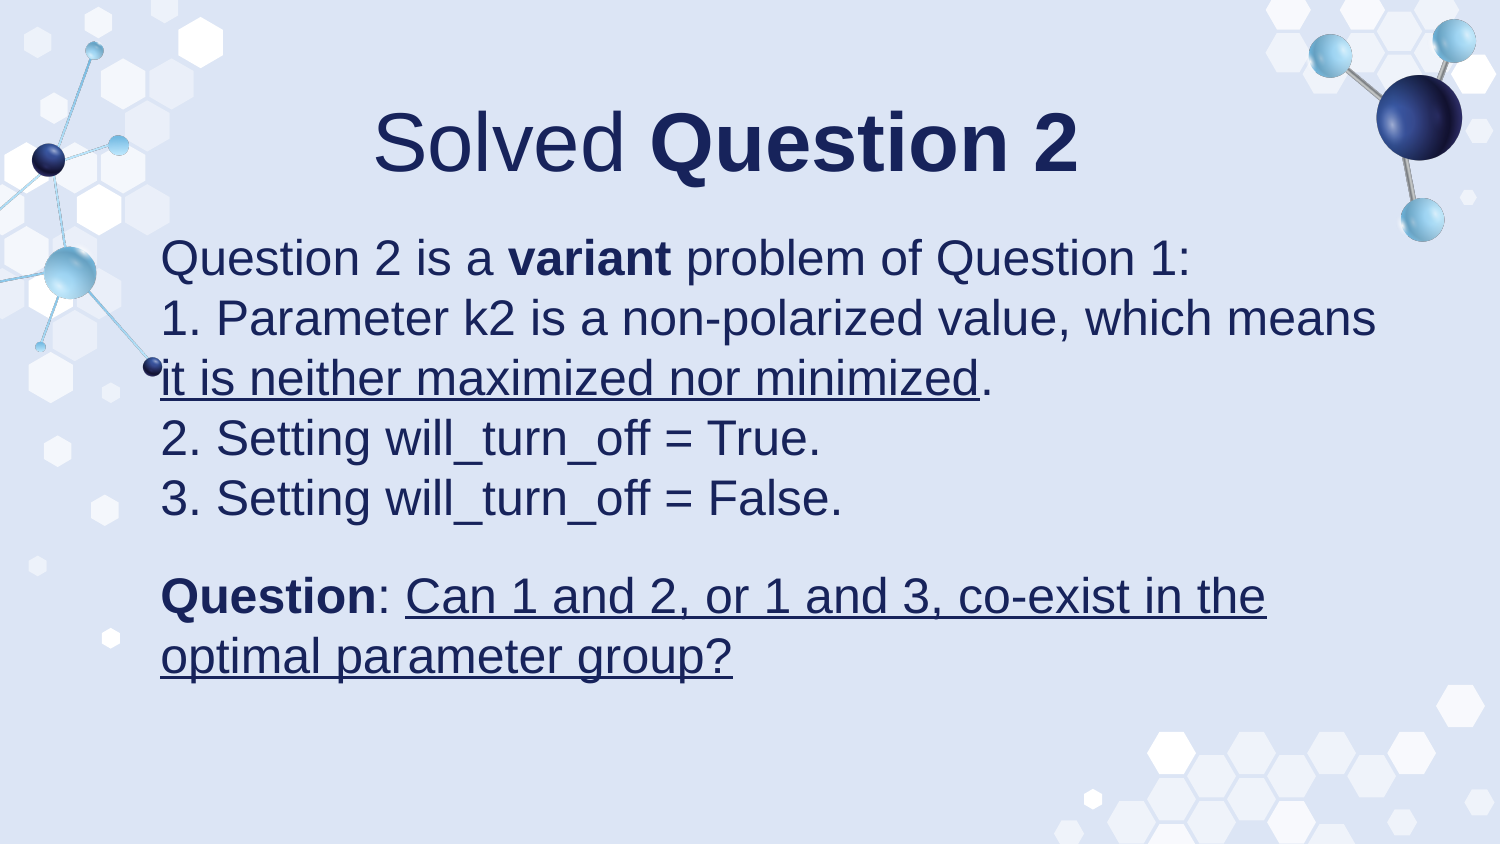

# Solved Question 2
Question 2 is a variant problem of Question 1:
1. Parameter k2 is a non-polarized value, which means it is neither maximized nor minimized.
2. Setting will_turn_off = True.
3. Setting will_turn_off = False.

Question: Can 1 and 2, or 1 and 3, co-exist in the optimal parameter group?